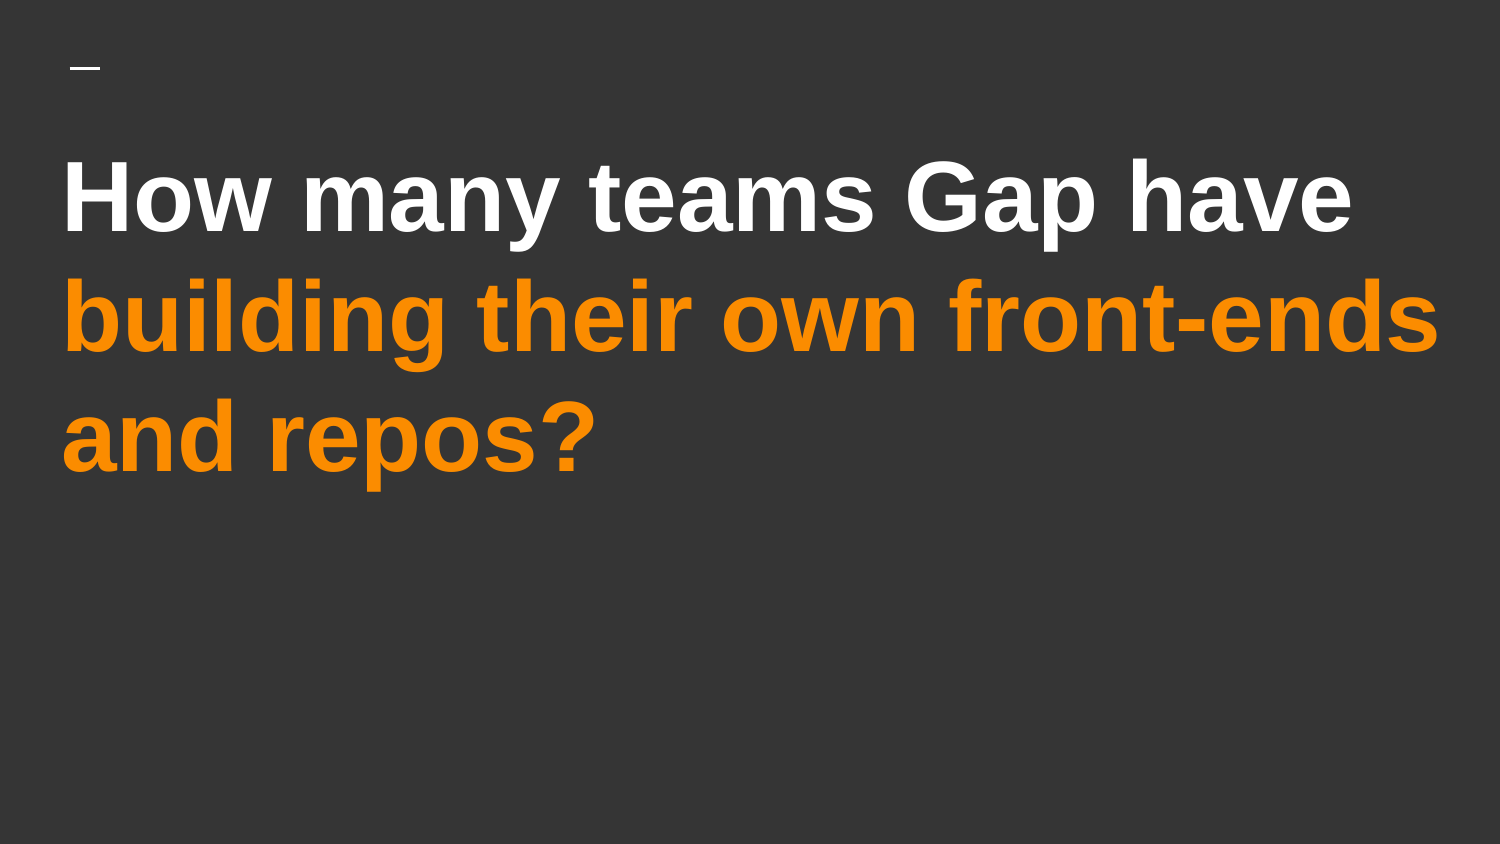

# How many teams Gap have
building their own front-ends and repos?